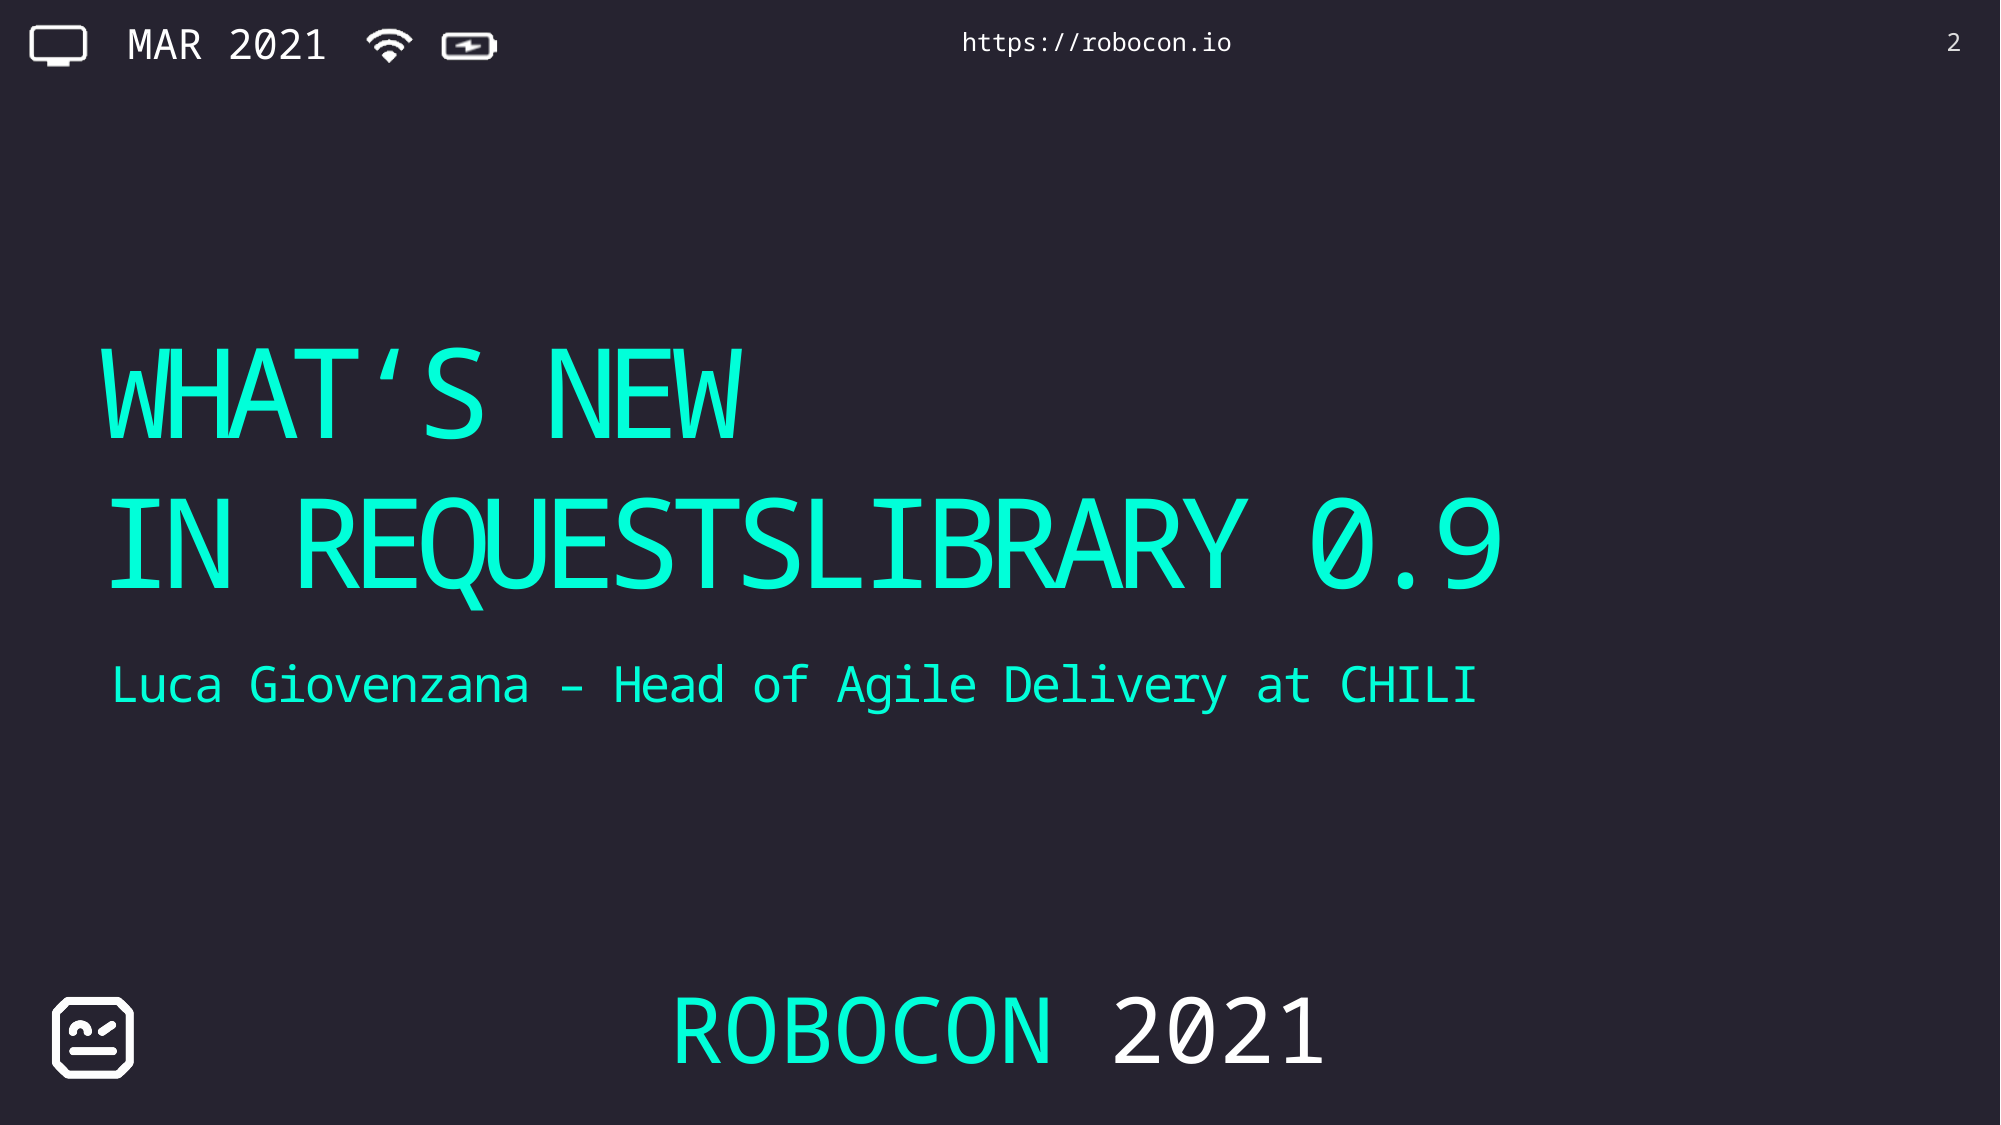

https://robocon.io
2
# What‘s new in RequestsLibrary 0.9
Luca Giovenzana – Head of Agile Delivery at CHILI